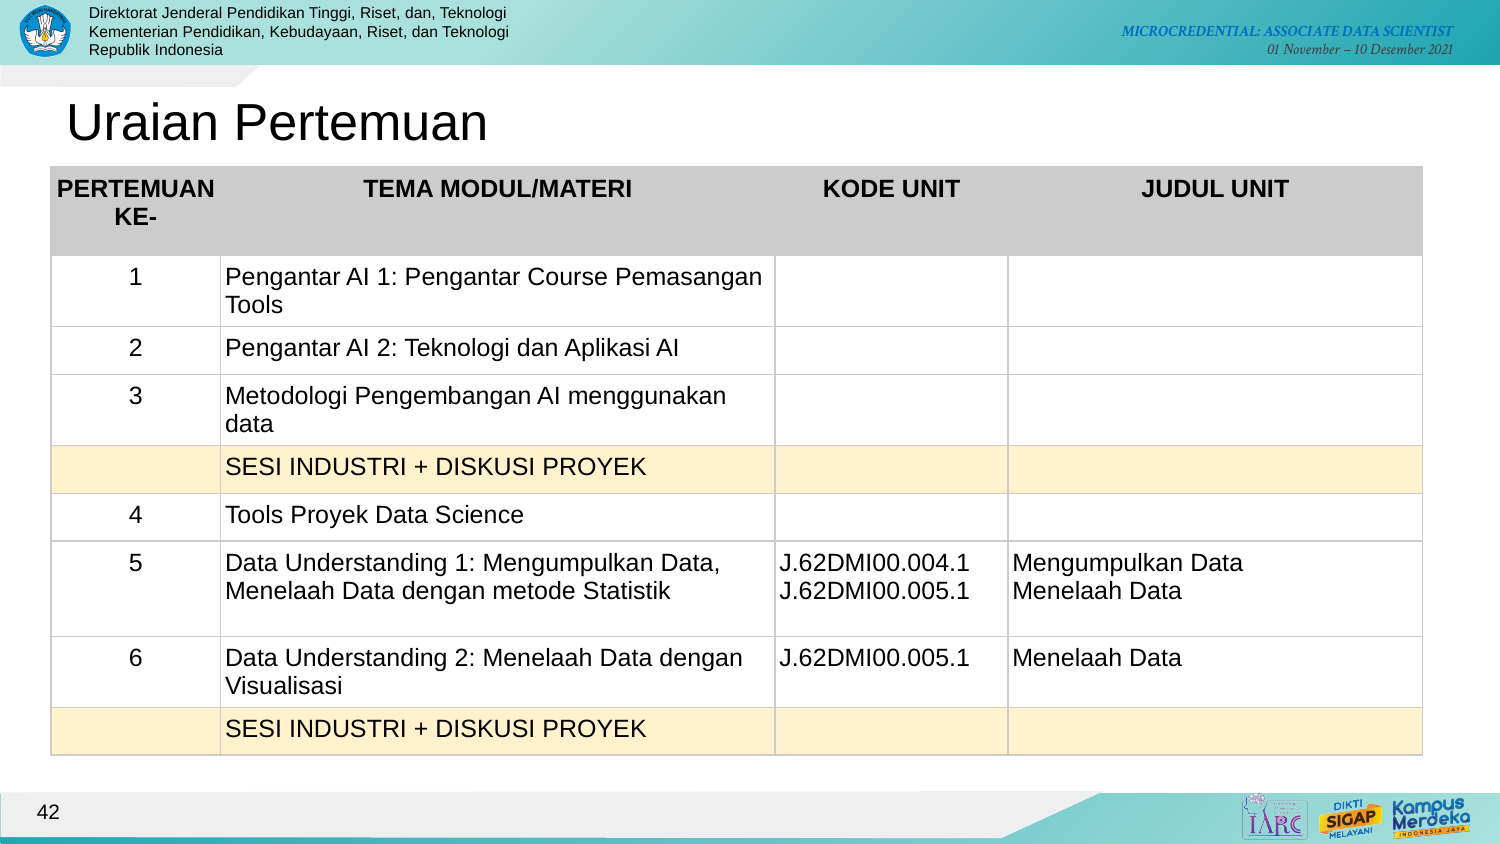

Uraian Pertemuan
| PERTEMUAN KE- | TEMA MODUL/MATERI | KODE UNIT | JUDUL UNIT |
| --- | --- | --- | --- |
| 1 | Pengantar AI 1: Pengantar Course Pemasangan Tools |  |  |
| 2 | Pengantar AI 2: Teknologi dan Aplikasi AI |  |  |
| 3 | Metodologi Pengembangan AI menggunakan data |  |  |
|  | SESI INDUSTRI + DISKUSI PROYEK |  |  |
| 4 | Tools Proyek Data Science |  |  |
| 5 | Data Understanding 1: Mengumpulkan Data, Menelaah Data dengan metode Statistik | J.62DMI00.004.1 J.62DMI00.005.1 | Mengumpulkan Data Menelaah Data |
| 6 | Data Understanding 2: Menelaah Data dengan Visualisasi | J.62DMI00.005.1 | Menelaah Data |
|  | SESI INDUSTRI + DISKUSI PROYEK |  |  |
42